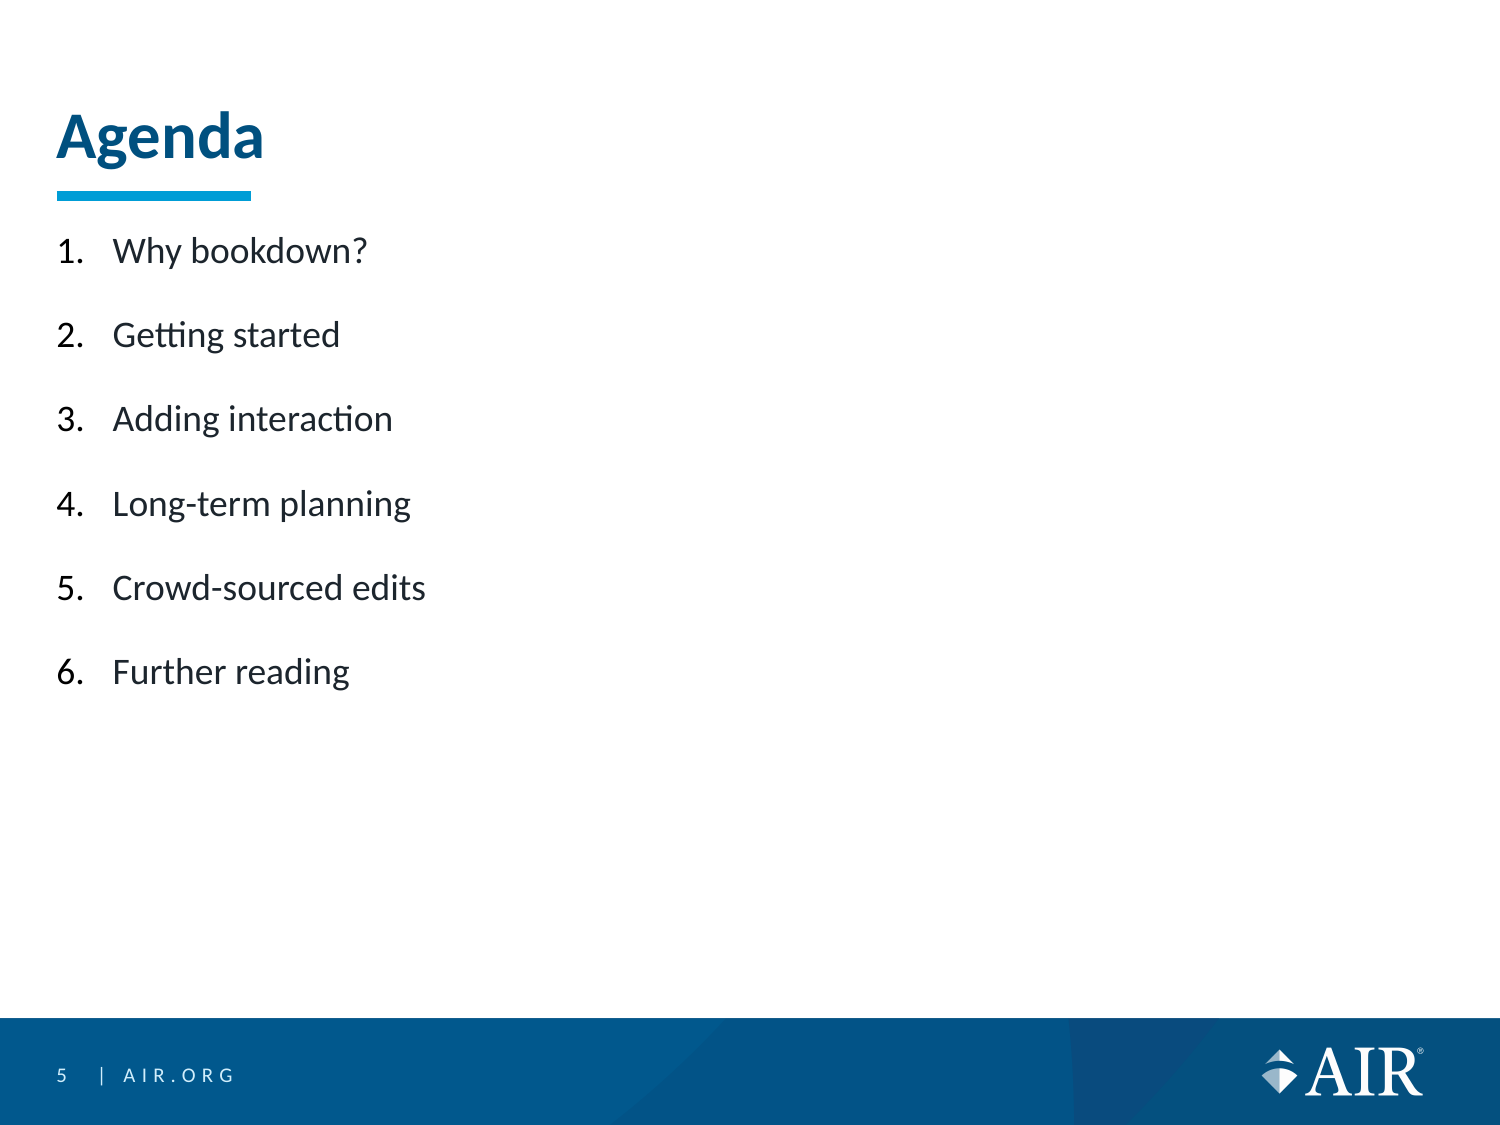

# Agenda
Why bookdown?
Getting started
Adding interaction
Long-term planning
Crowd-sourced edits
Further reading
5